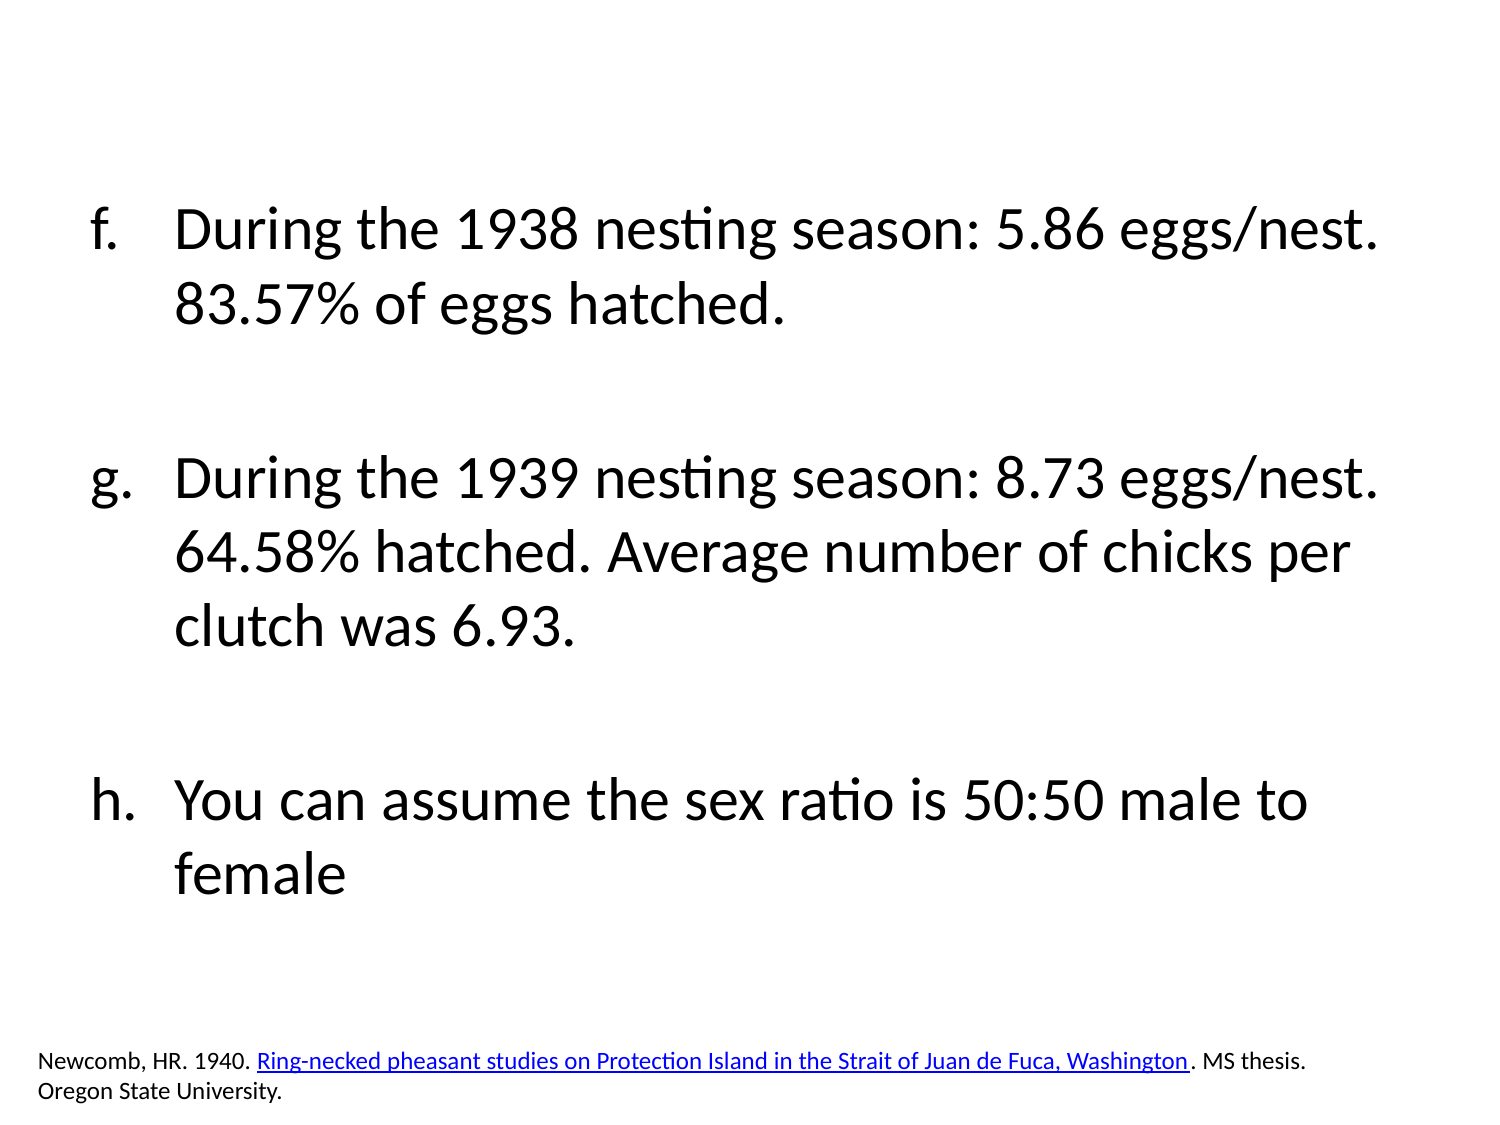

During the 1938 nesting season: 5.86 eggs/nest. 83.57% of eggs hatched.

During the 1939 nesting season: 8.73 eggs/nest. 64.58% hatched. Average number of chicks per clutch was 6.93.

You can assume the sex ratio is 50:50 male to female

Newcomb, HR. 1940. Ring-necked pheasant studies on Protection Island in the Strait of Juan de Fuca, Washington. MS thesis. Oregon State University.